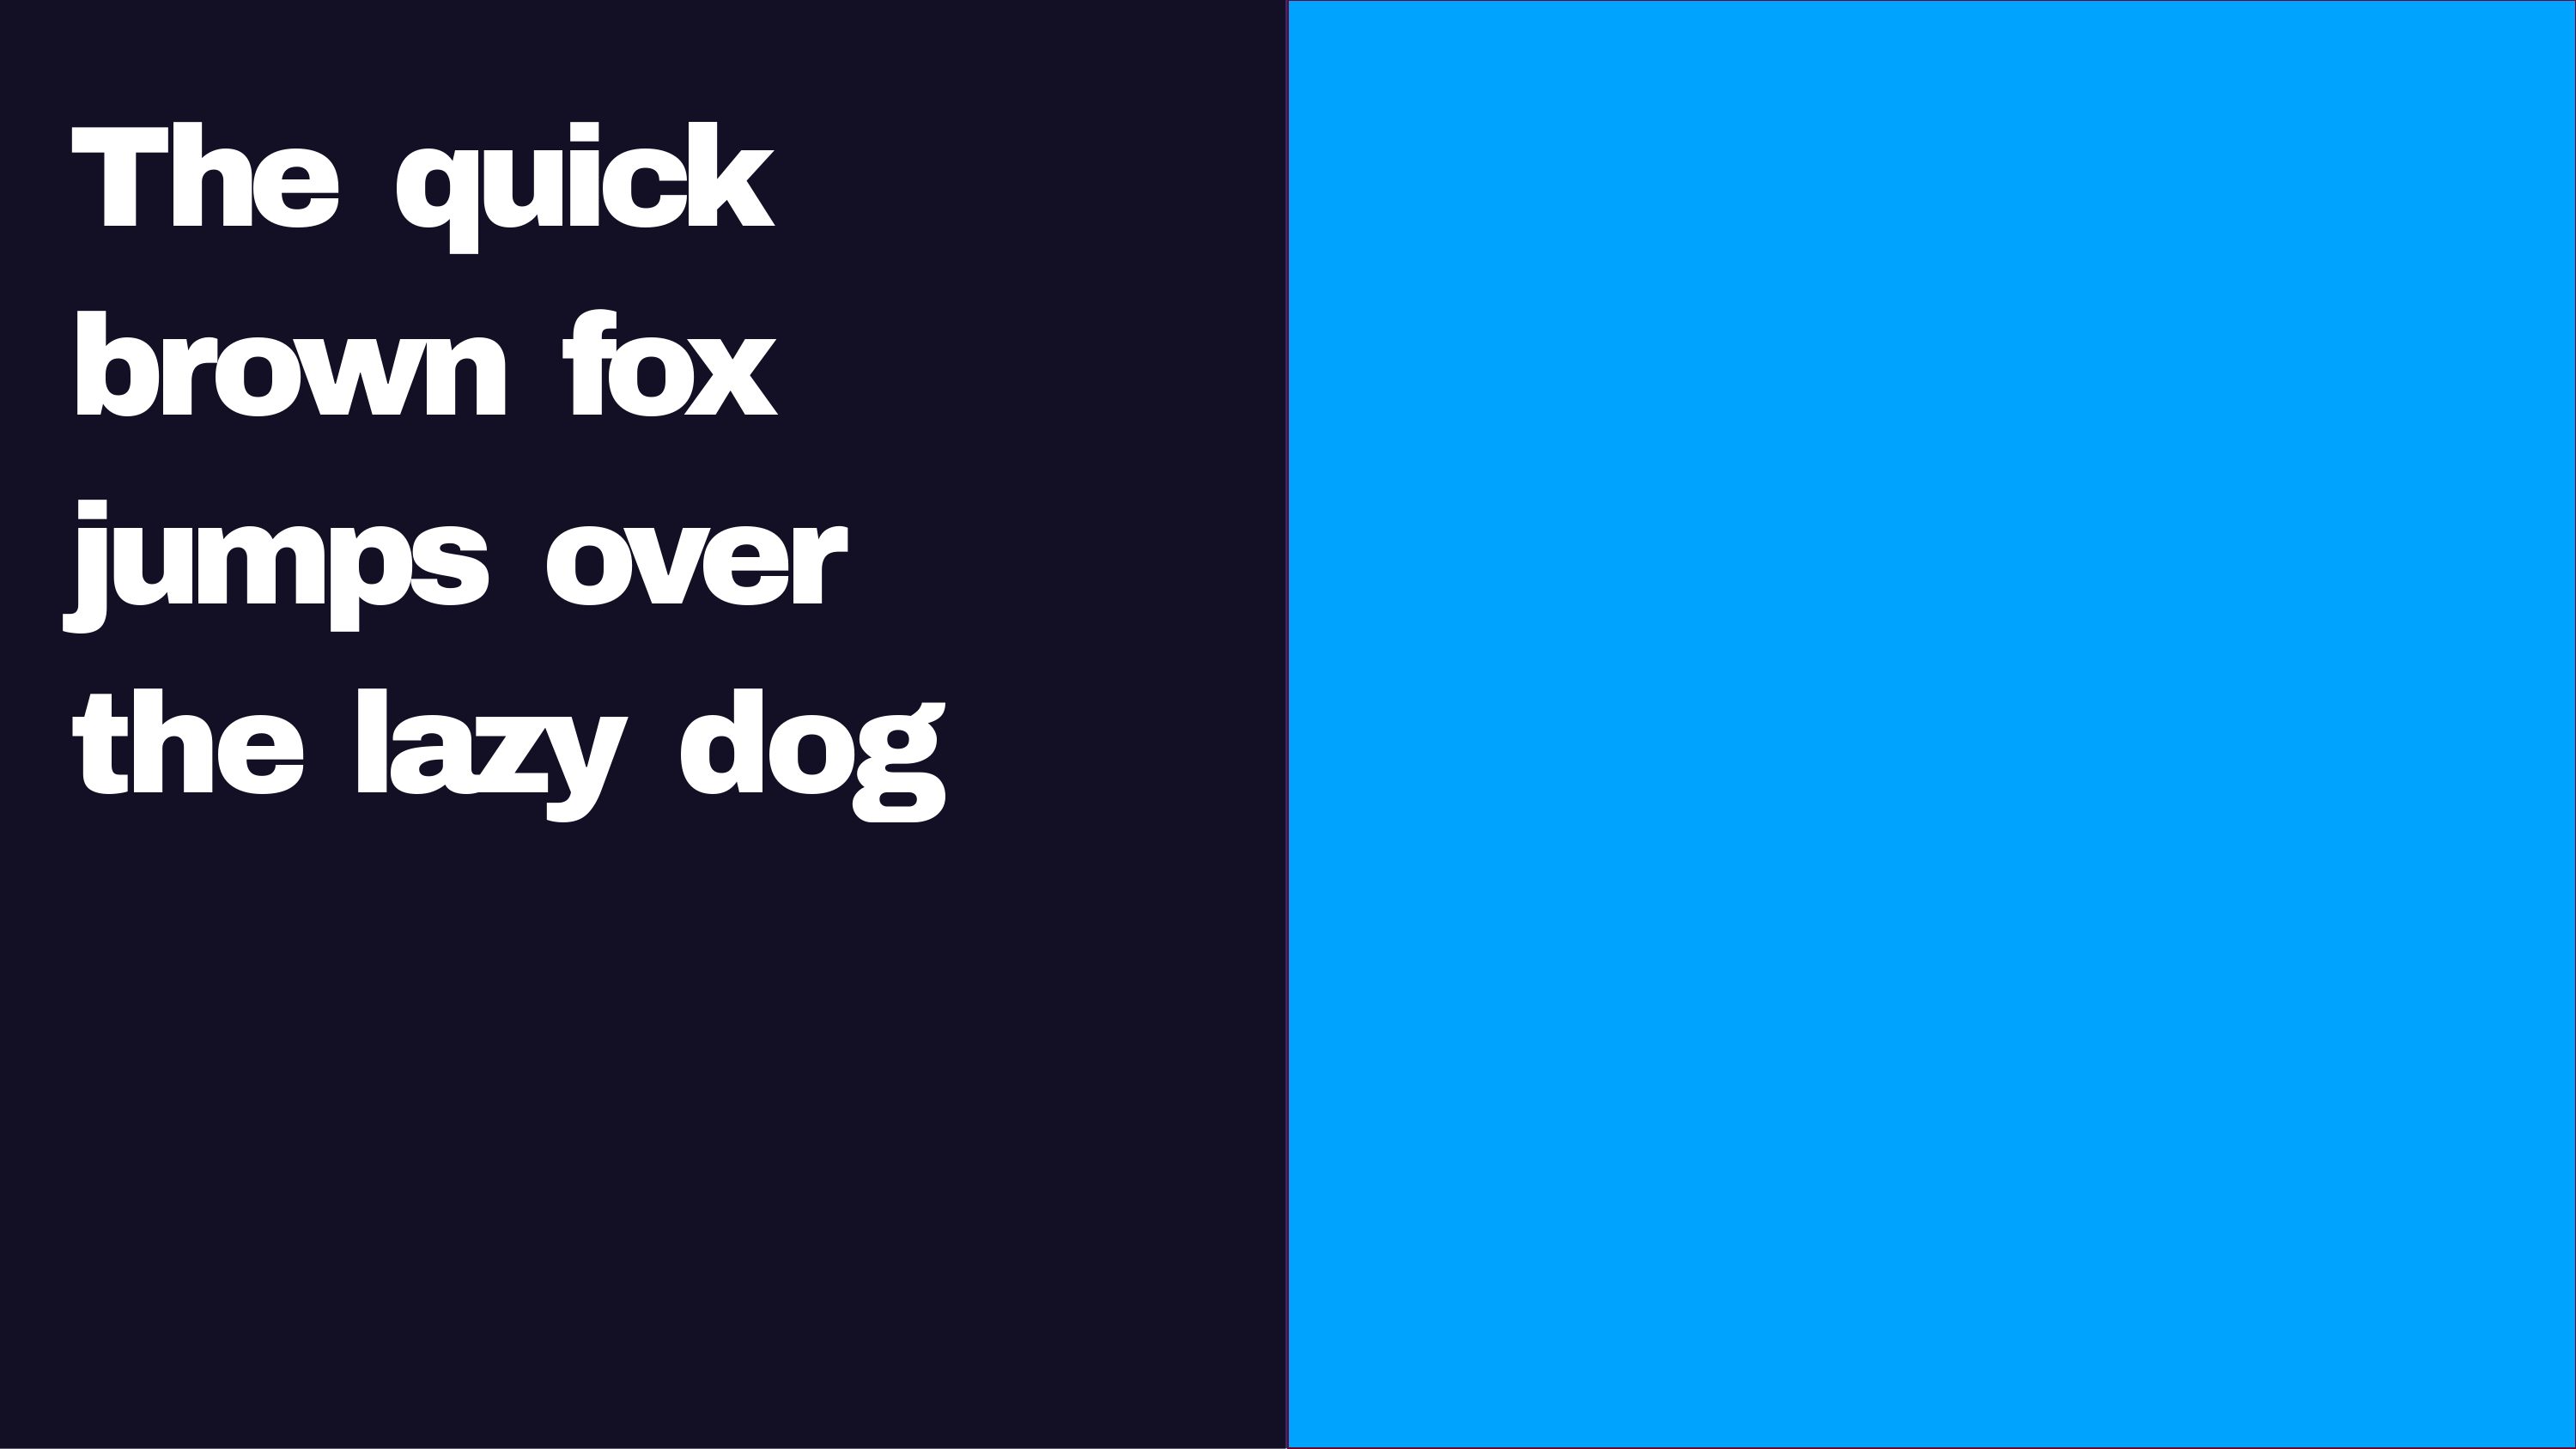

The quick brown fox jumps over the lazy dog